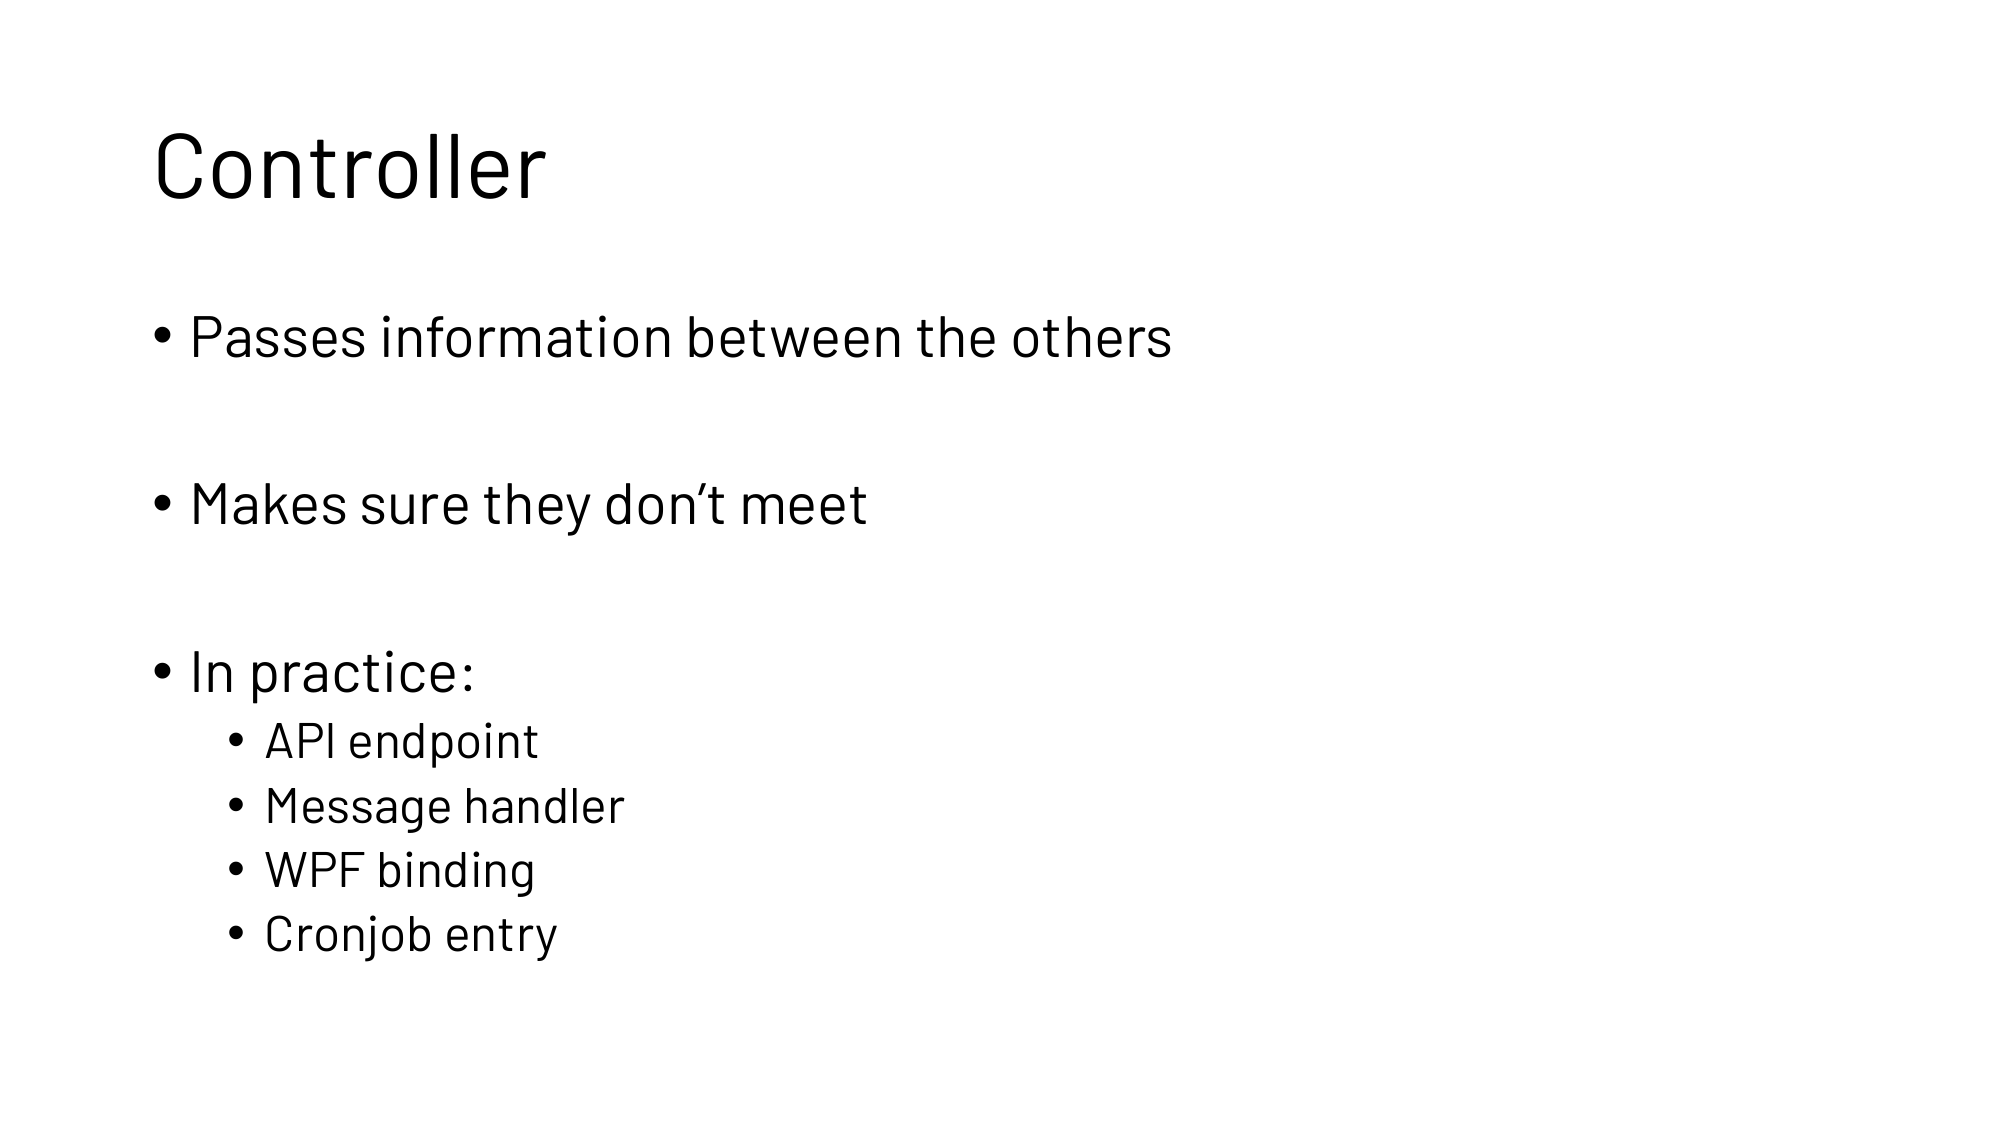

# Controller
Passes information between the others

Makes sure they don’t meet

In practice:
API endpoint
Message handler
WPF binding
Cronjob entry